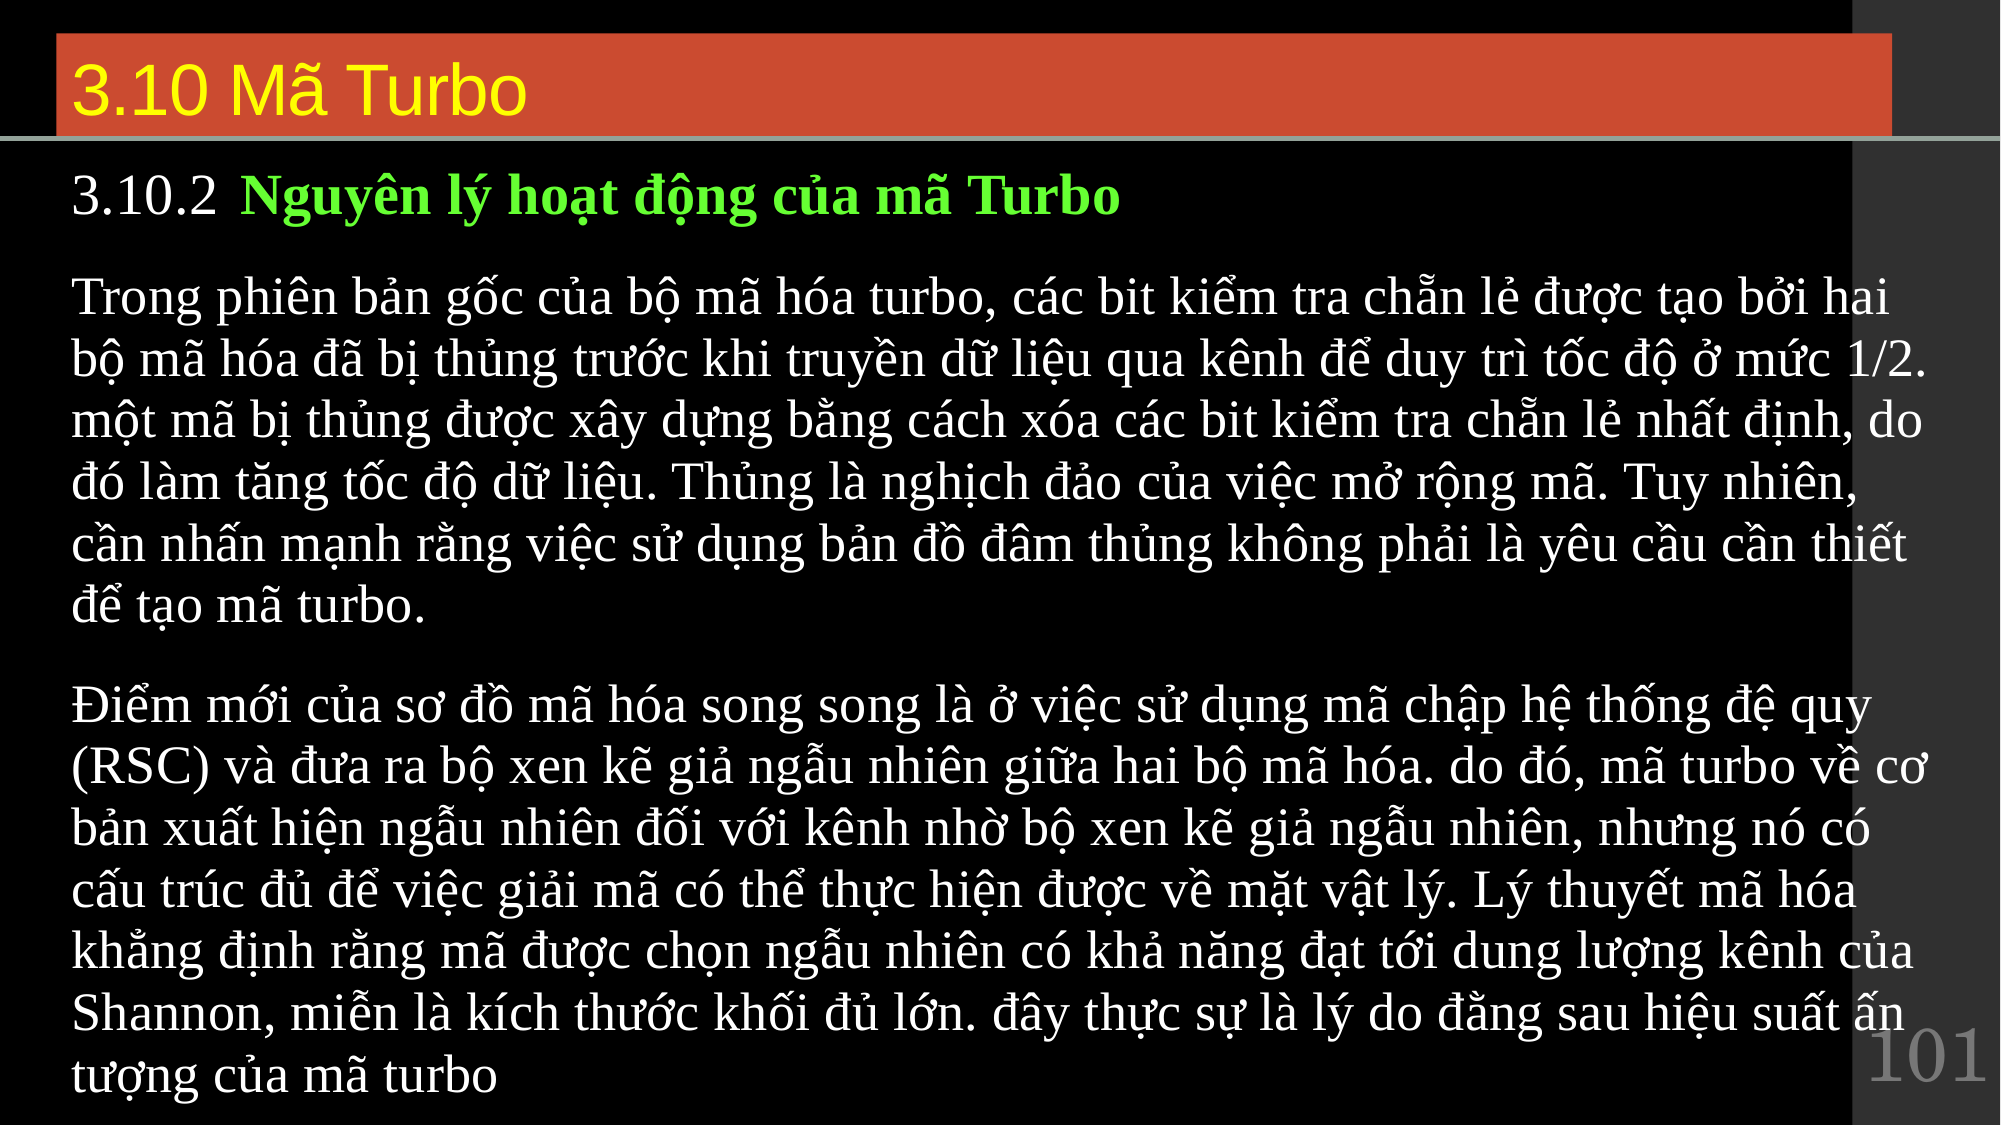

# 3.10 Mã Turbo
3.10.2	Nguyên lý hoạt động của mã Turbo
Trong phiên bản gốc của bộ mã hóa turbo, các bit kiểm tra chẵn lẻ được tạo bởi hai bộ mã hóa đã bị thủng trước khi truyền dữ liệu qua kênh để duy trì tốc độ ở mức 1/2. một mã bị thủng được xây dựng bằng cách xóa các bit kiểm tra chẵn lẻ nhất định, do đó làm tăng tốc độ dữ liệu. Thủng là nghịch đảo của việc mở rộng mã. Tuy nhiên, cần nhấn mạnh rằng việc sử dụng bản đồ đâm thủng không phải là yêu cầu cần thiết để tạo mã turbo.
Điểm mới của sơ đồ mã hóa song song là ở việc sử dụng mã chập hệ thống đệ quy (RSC) và đưa ra bộ xen kẽ giả ngẫu nhiên giữa hai bộ mã hóa. do đó, mã turbo về cơ bản xuất hiện ngẫu nhiên đối với kênh nhờ bộ xen kẽ giả ngẫu nhiên, nhưng nó có cấu trúc đủ để việc giải mã có thể thực hiện được về mặt vật lý. Lý thuyết mã hóa khẳng định rằng mã được chọn ngẫu nhiên có khả năng đạt tới dung lượng kênh của Shannon, miễn là kích thước khối đủ lớn. đây thực sự là lý do đằng sau hiệu suất ấn tượng của mã turbo

101